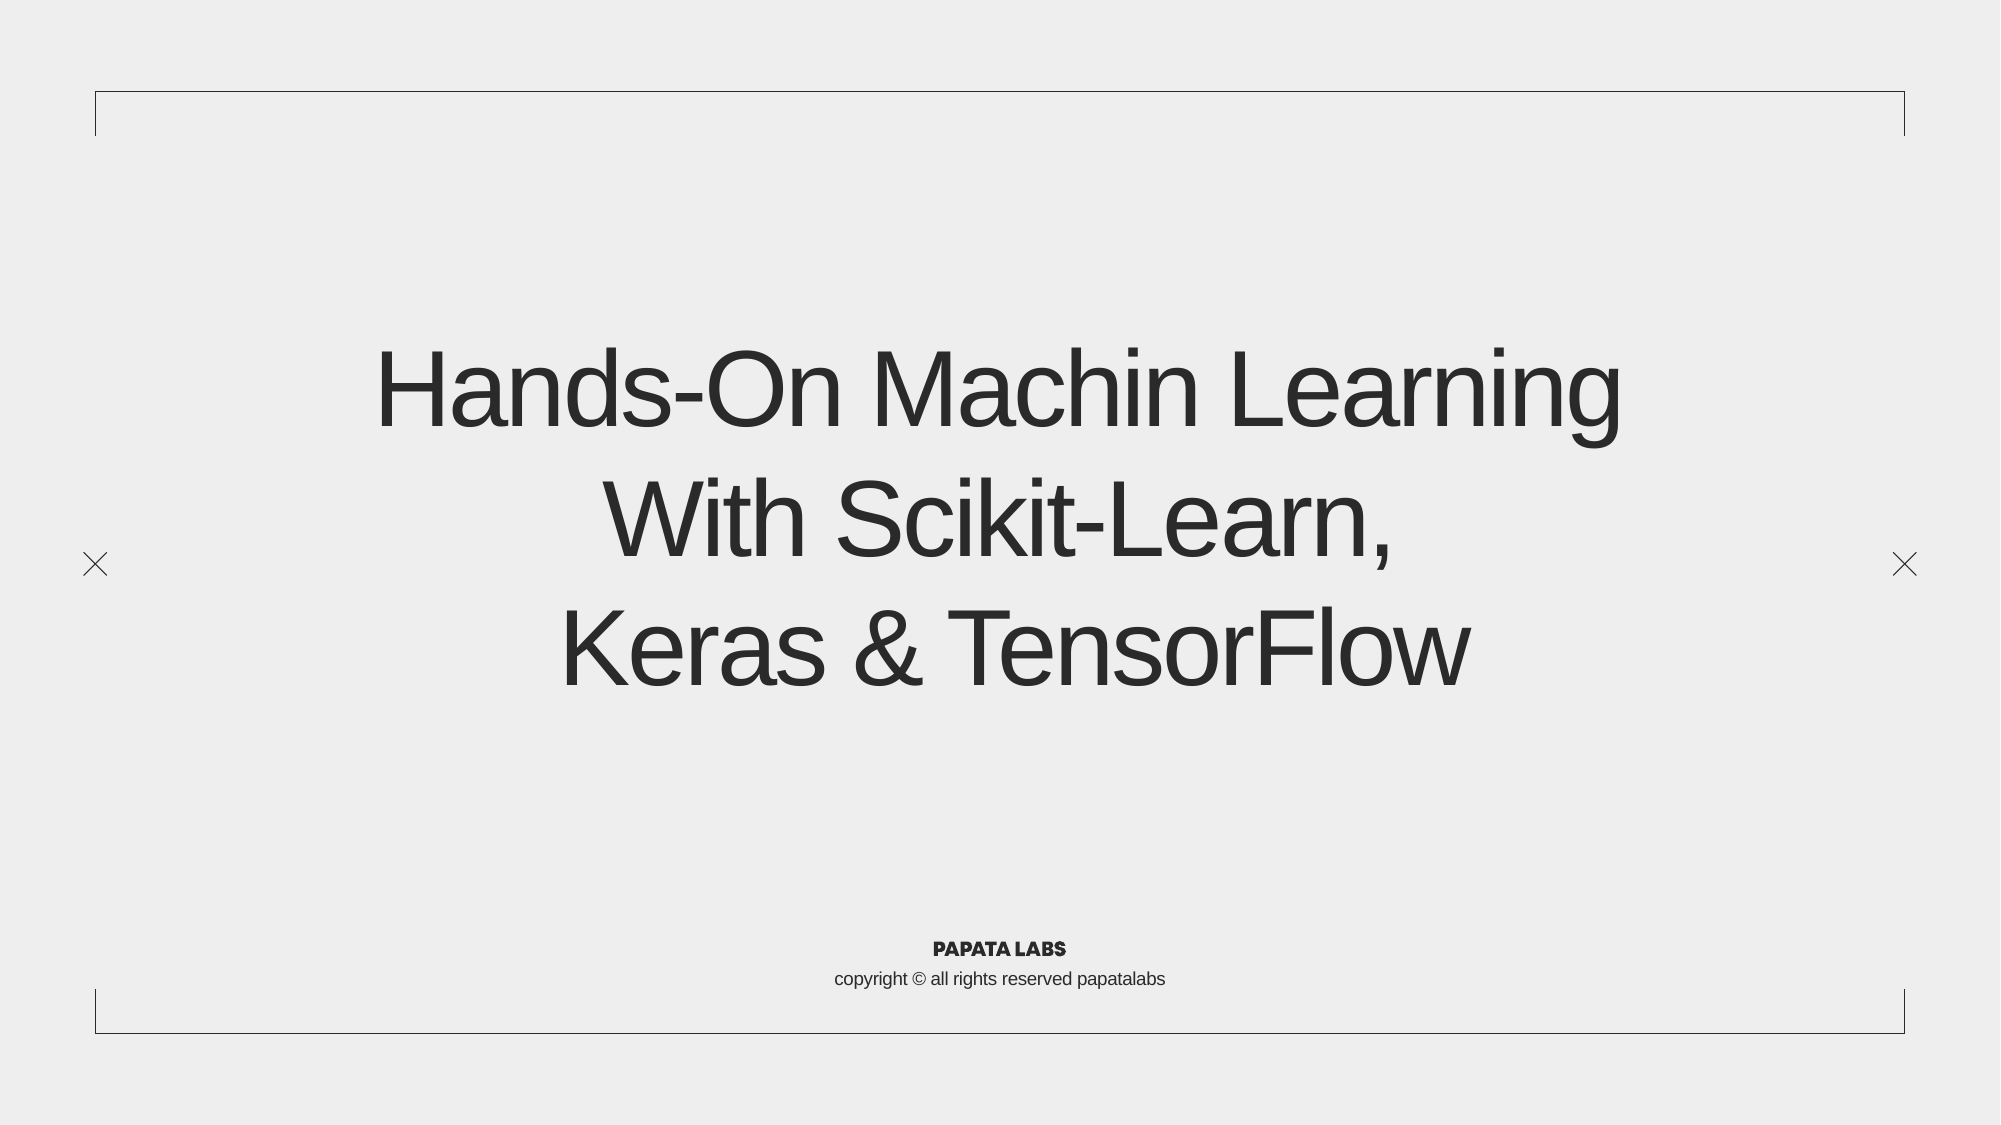

Hands-On Machin Learning
With Scikit-Learn,
 Keras & TensorFlow

copyright © all rights reserved papatalabs